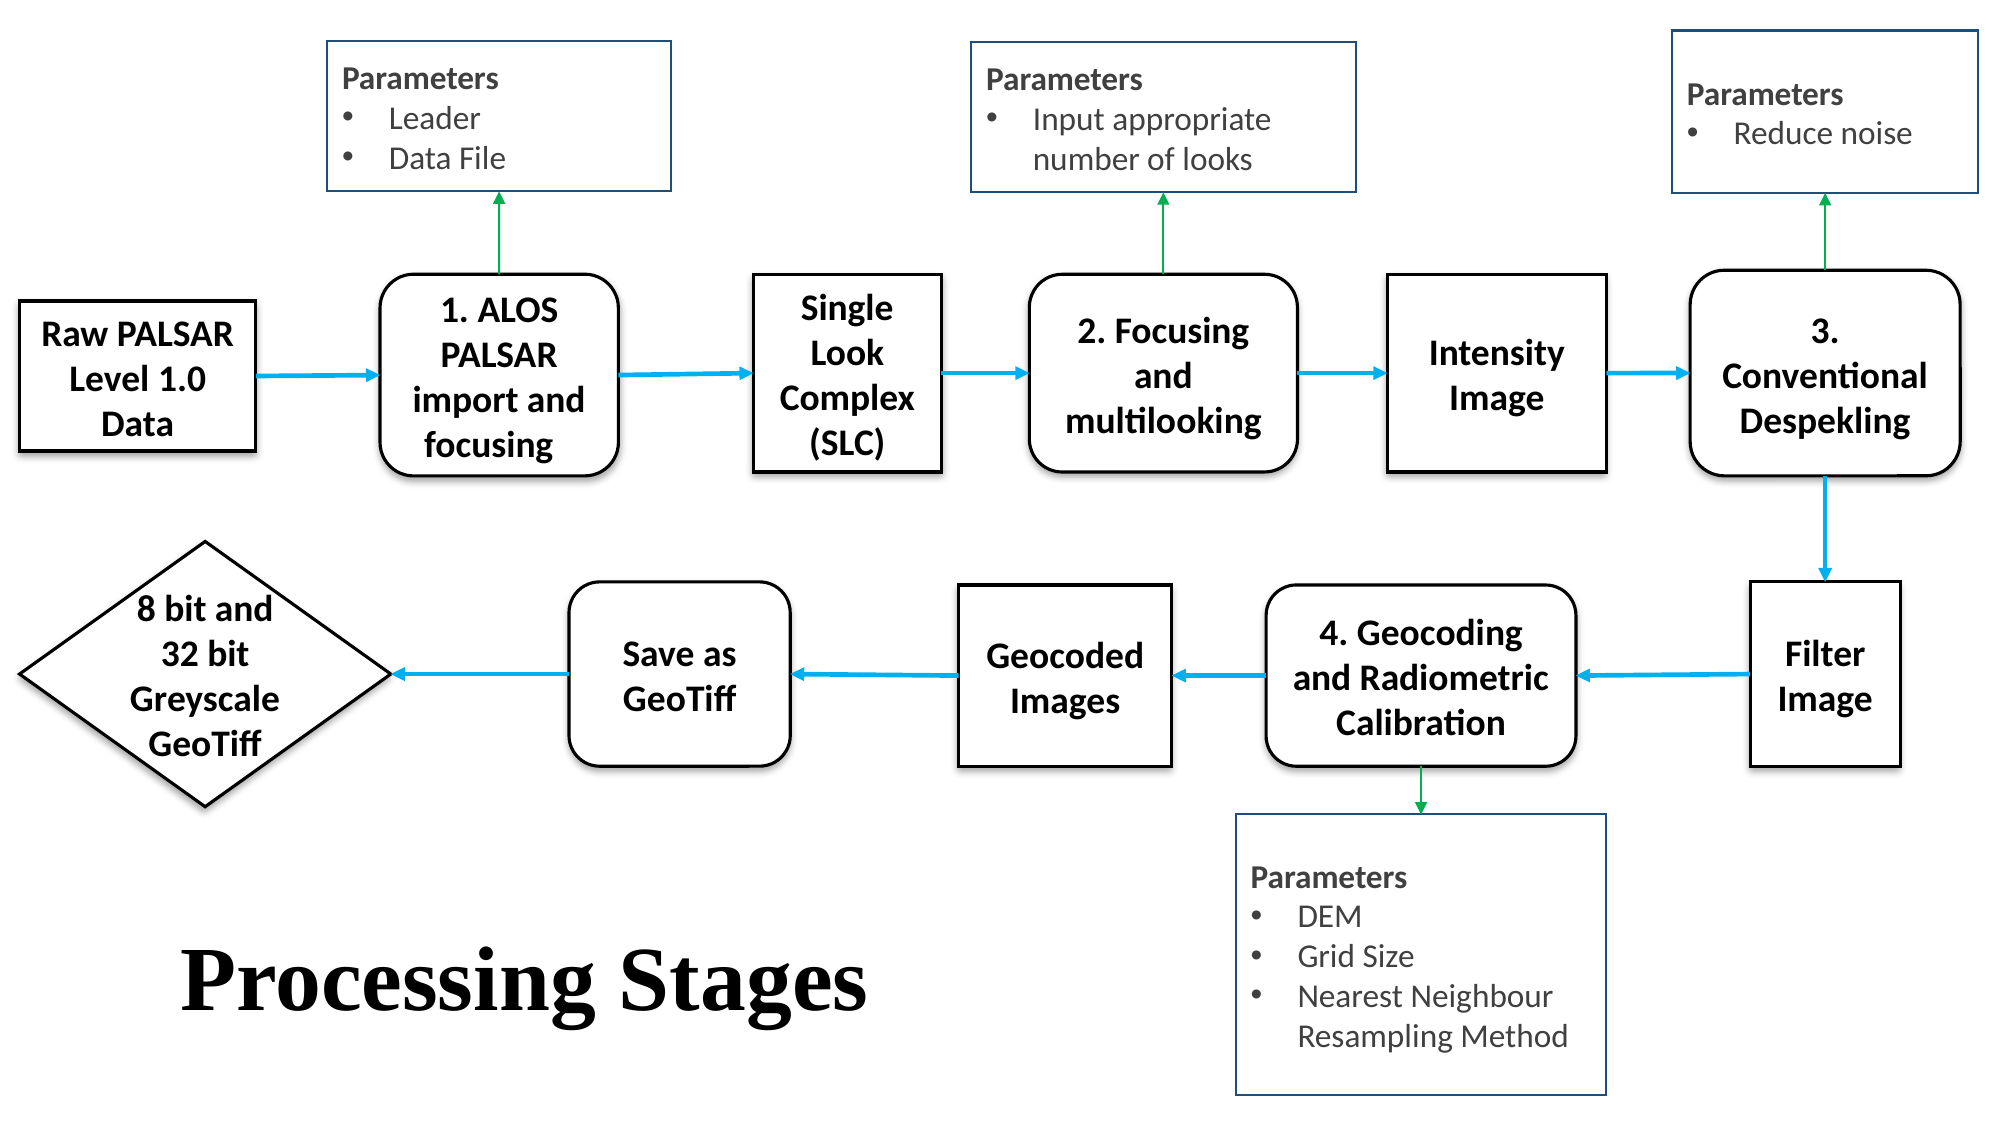

Parameters
Reduce noise
Parameters
Leader
Data File
Parameters
Input appropriate number of looks
3. Conventional Despekling
1. ALOS PALSAR import and focusing
Single Look Complex (SLC)
2. Focusing and multilooking
Intensity Image
Raw PALSAR Level 1.0 Data
8 bit and 32 bit Greyscale GeoTiff
Save as GeoTiff
Filter Image
Geocoded Images
4. Geocoding and Radiometric Calibration
Parameters
DEM
Grid Size
Nearest Neighbour Resampling Method
# Processing Stages